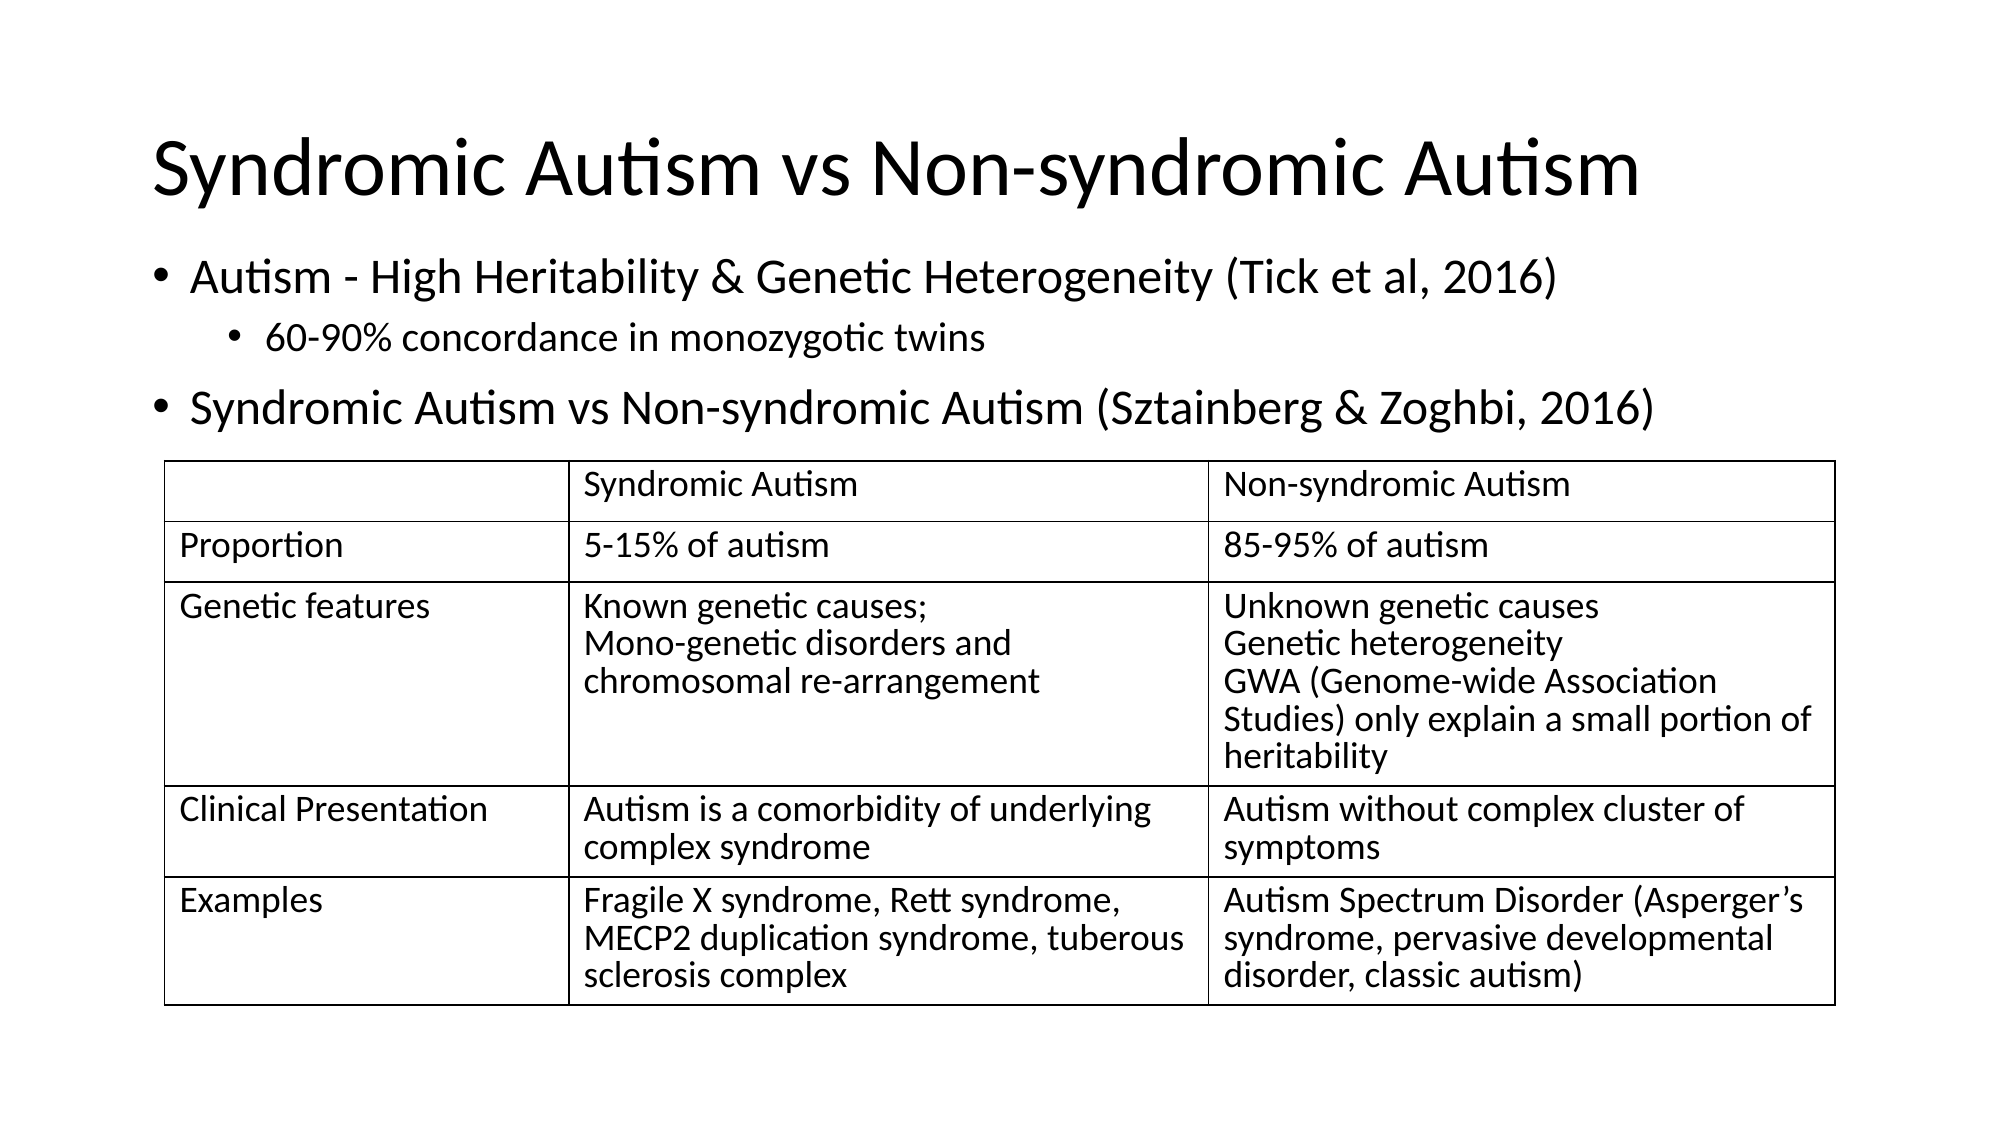

# Syndromic Autism vs Non-syndromic Autism
Autism - High Heritability & Genetic Heterogeneity (Tick et al, 2016)
60-90% concordance in monozygotic twins
Syndromic Autism vs Non-syndromic Autism (Sztainberg & Zoghbi, 2016)

|  | Syndromic Autism | Non-syndromic Autism |
| --- | --- | --- |
| Proportion | 5-15% of autism | 85-95% of autism |
| Genetic features | Known genetic causes; Mono-genetic disorders and chromosomal re-arrangement | Unknown genetic causes Genetic heterogeneity GWA (Genome-wide Association Studies) only explain a small portion of heritability |
| Clinical Presentation | Autism is a comorbidity of underlying complex syndrome | Autism without complex cluster of symptoms |
| Examples | Fragile X syndrome, Rett syndrome, MECP2 duplication syndrome, tuberous sclerosis complex | Autism Spectrum Disorder (Asperger’s syndrome, pervasive developmental disorder, classic autism) |